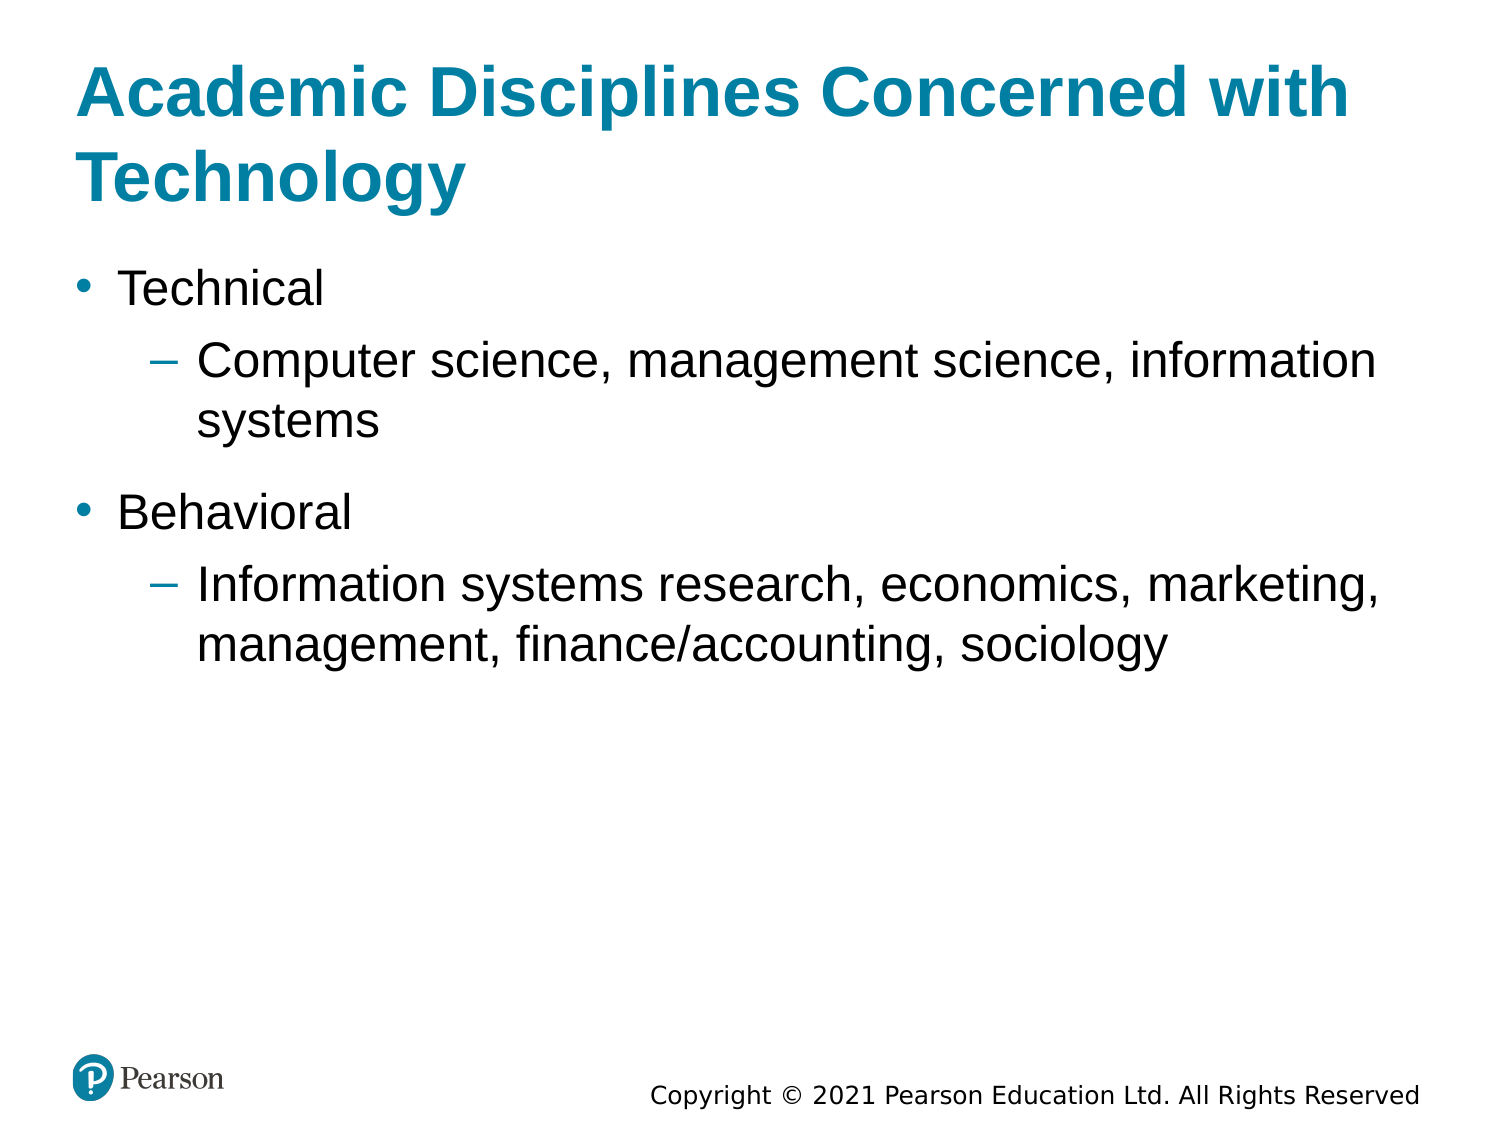

# Academic Disciplines Concerned with Technology
Technical
Computer science, management science, information systems
Behavioral
Information systems research, economics, marketing, management, finance/accounting, sociology